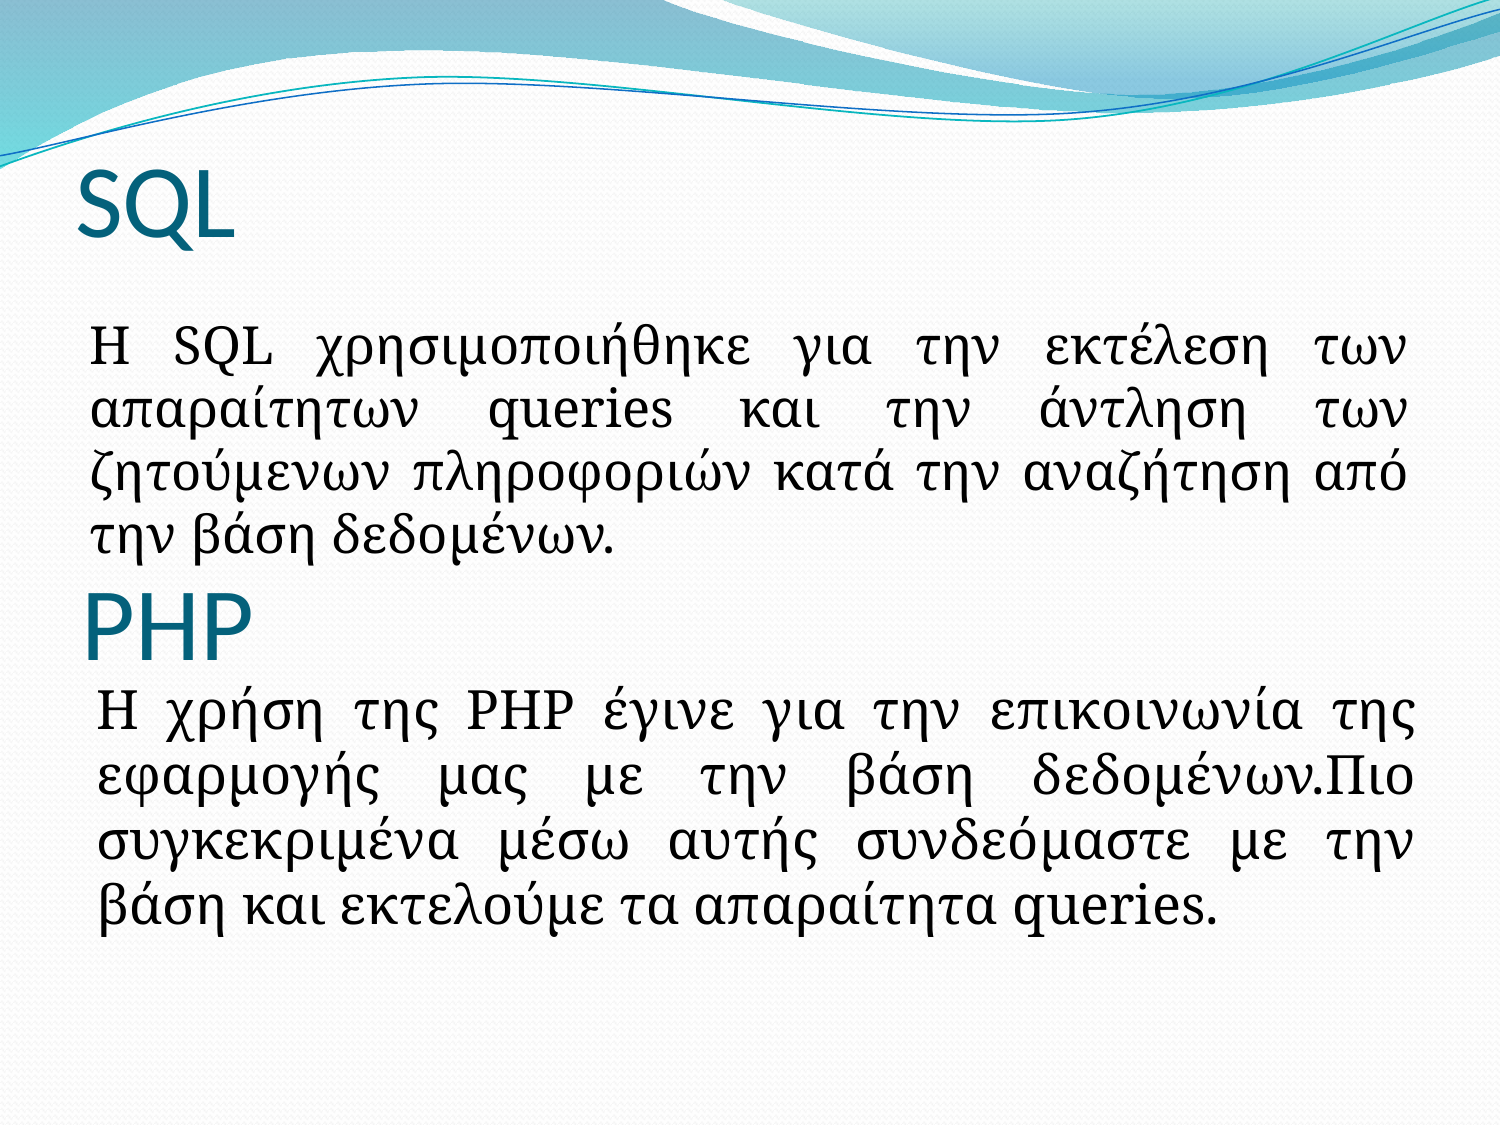

# SQL
Η SQL χρησιμοποιήθηκε για την εκτέλεση των απαραίτητων queries και την άντληση των ζητούμενων πληροφοριών κατά την αναζήτηση από την βάση δεδομένων.
PHP
Η χρήση της PHP έγινε για την επικοινωνία της εφαρμογής μας με την βάση δεδομένων.Πιο συγκεκριμένα μέσω αυτής συνδεόμαστε με την βάση και εκτελούμε τα απαραίτητα queries.